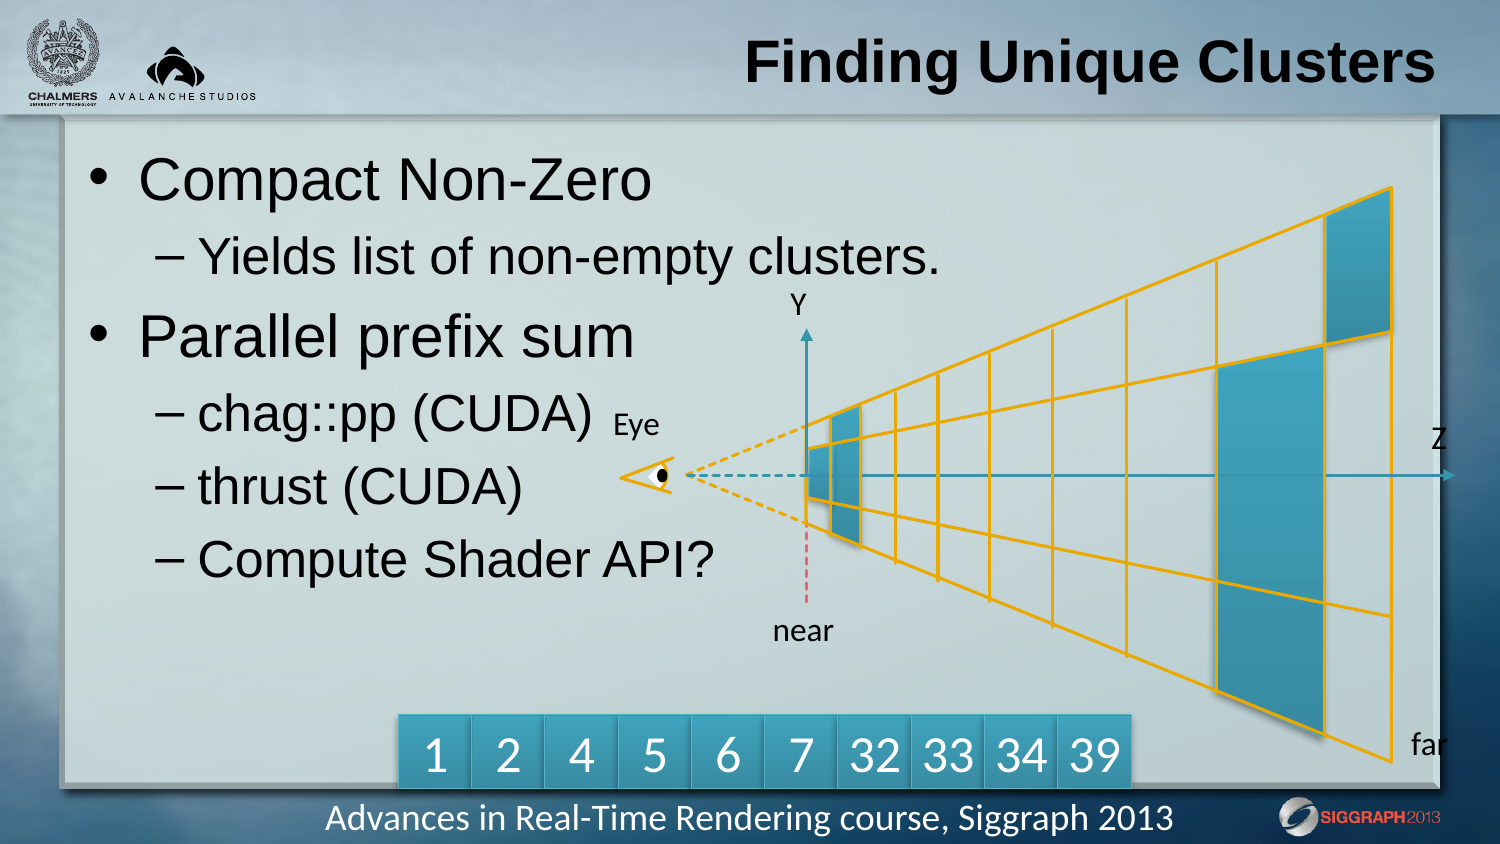

# Finding Unique Clusters
Compact Non-Zero
Yields list of non-empty clusters.
Parallel prefix sum
chag::pp (CUDA)
thrust (CUDA)
Compute Shader API?

Y

Eye

Z

near
far
1
2
4
5
6
7
32
33
34
39